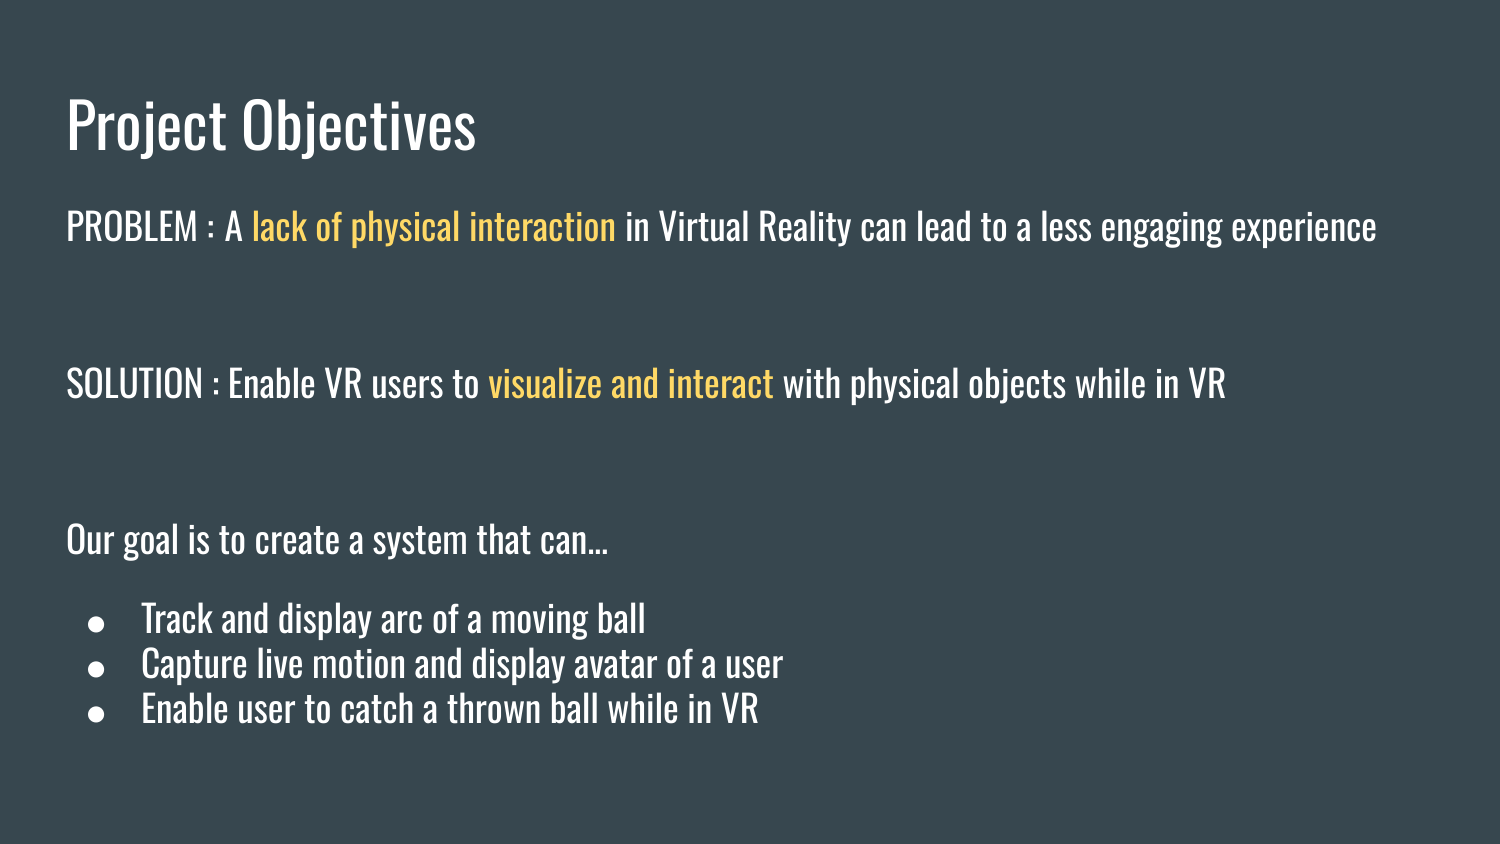

# Project Objectives
PROBLEM :	 A lack of physical interaction in Virtual Reality can lead to a less engaging experience

SOLUTION : Enable VR users to visualize and interact with physical objects while in VR

Our goal is to create a system that can...
Track and display arc of a moving ball
Capture live motion and display avatar of a user
Enable user to catch a thrown ball while in VR